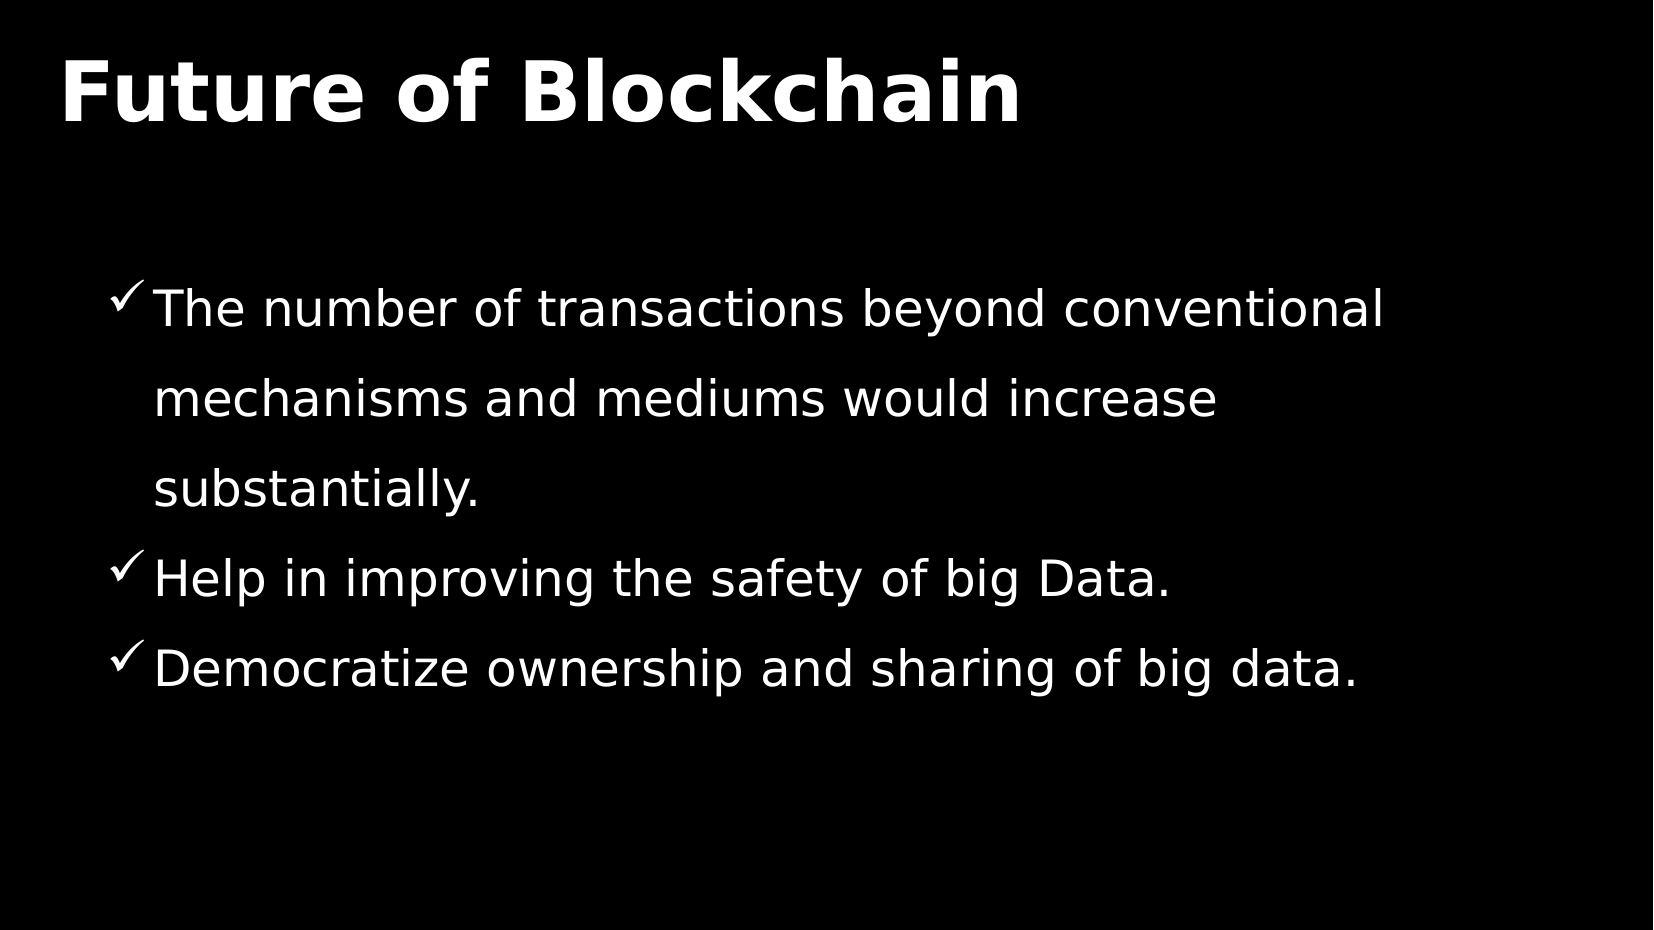

# Future of Blockchain
The number of transactions beyond conventional mechanisms and mediums would increase substantially.
Help in improving the safety of big Data.
Democratize ownership and sharing of big data.